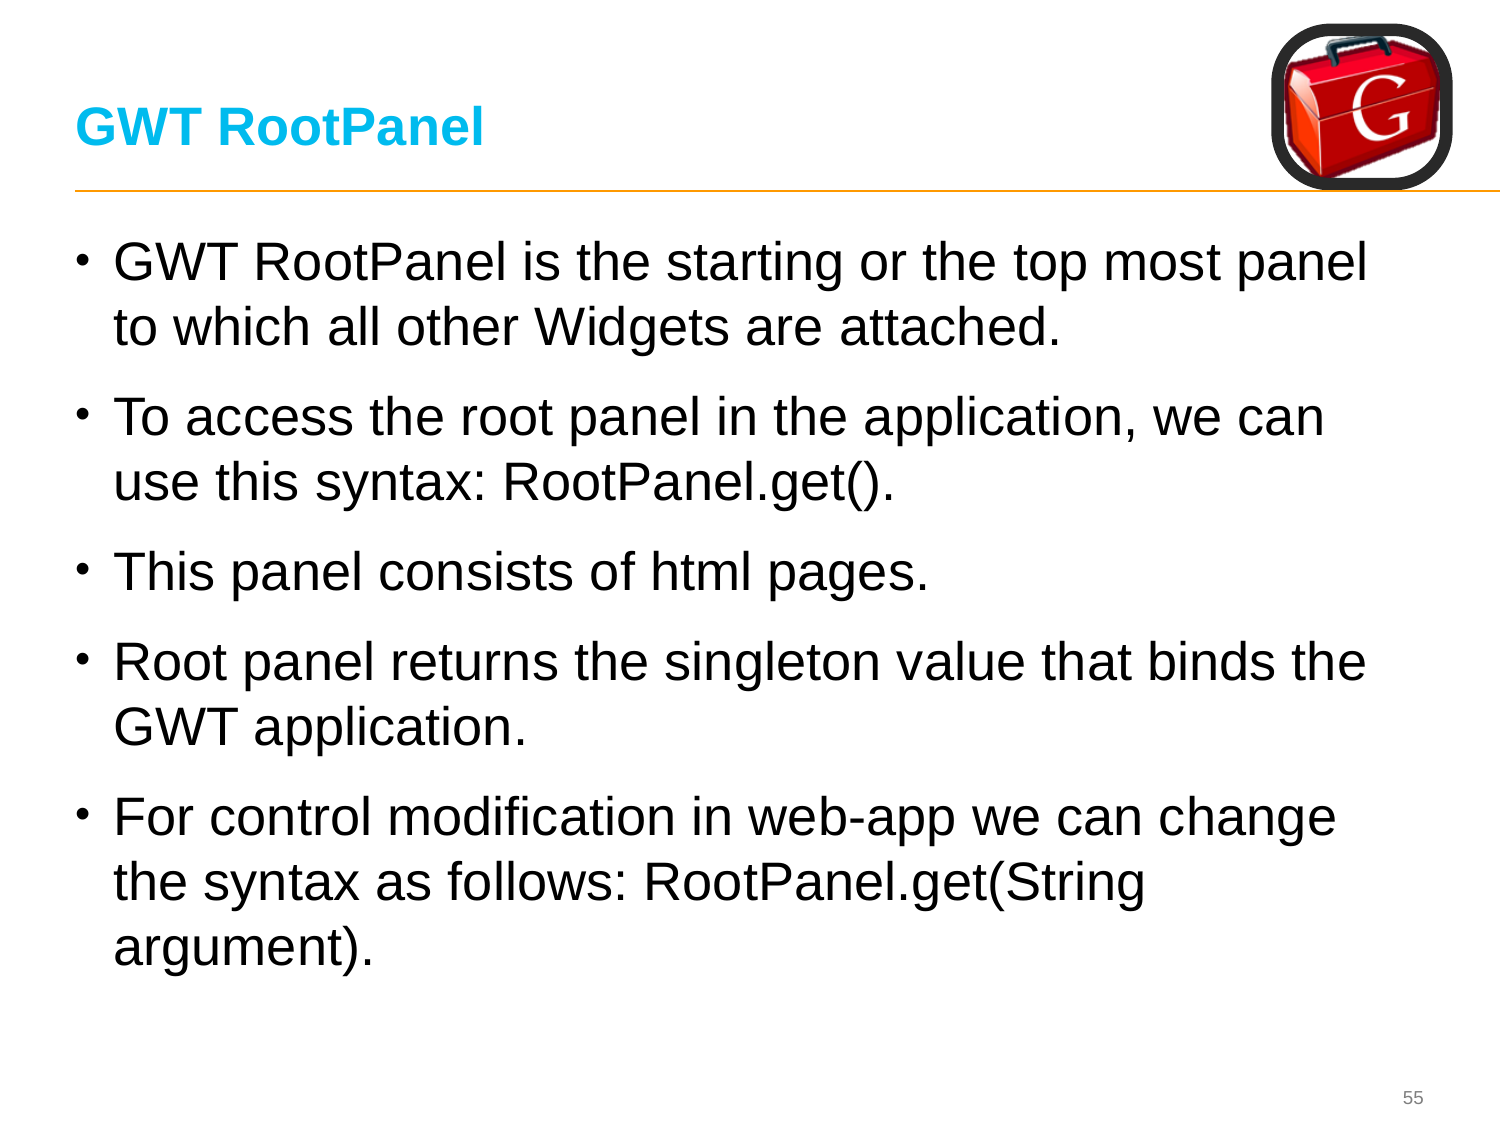

# GWT RootPanel
GWT RootPanel is the starting or the top most panel to which all other Widgets are attached.
To access the root panel in the application, we can use this syntax: RootPanel.get().
This panel consists of html pages.
Root panel returns the singleton value that binds the GWT application.
For control modification in web-app we can change the syntax as follows: RootPanel.get(String argument).